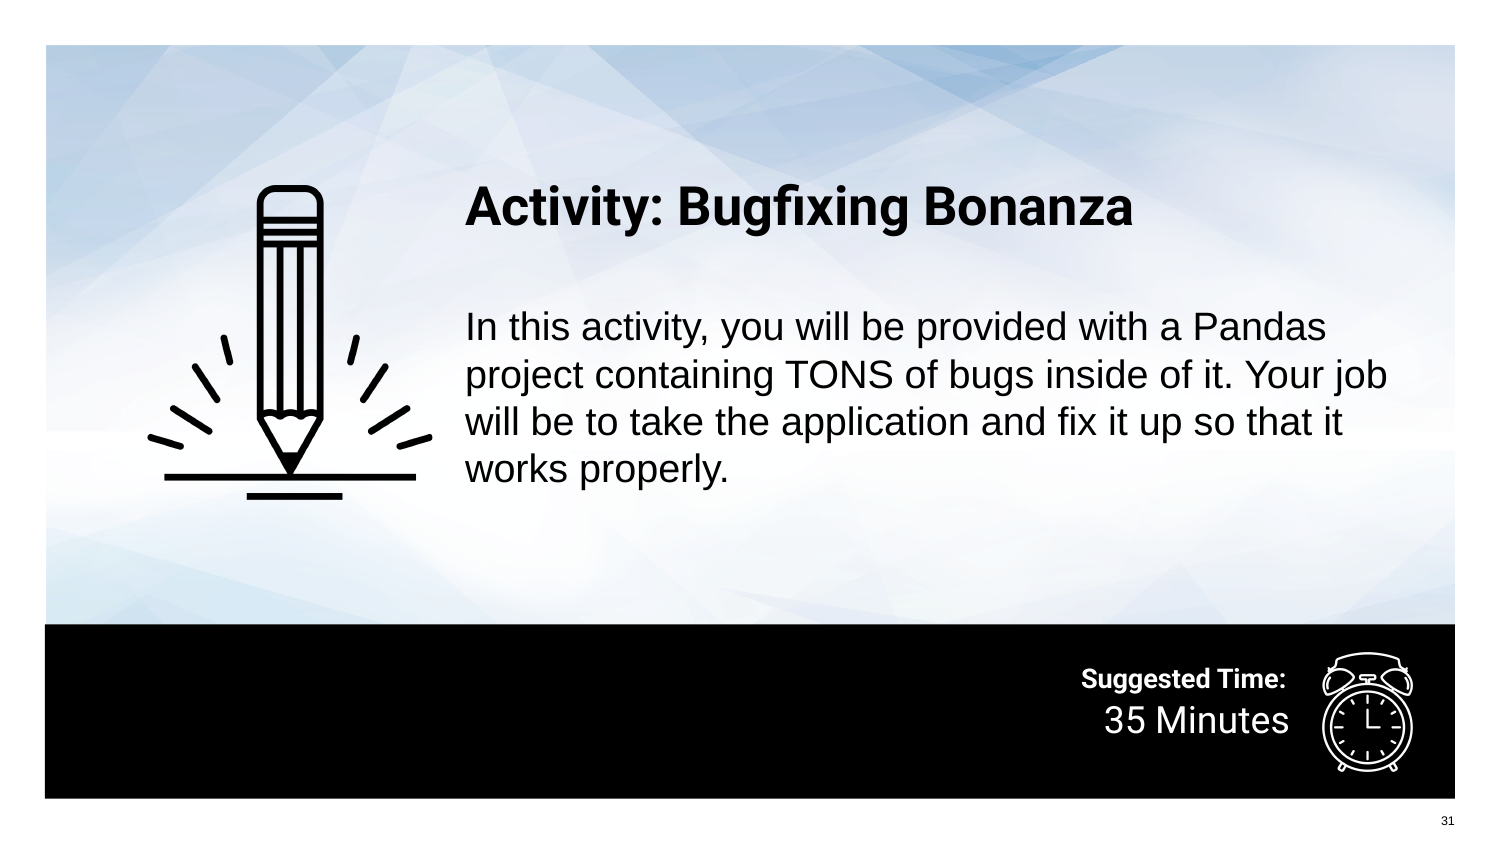

Activity: Bugfixing Bonanza

In this activity, you will be provided with a Pandas project containing TONS of bugs inside of it. Your job will be to take the application and fix it up so that it works properly.
# 35 Minutes

31